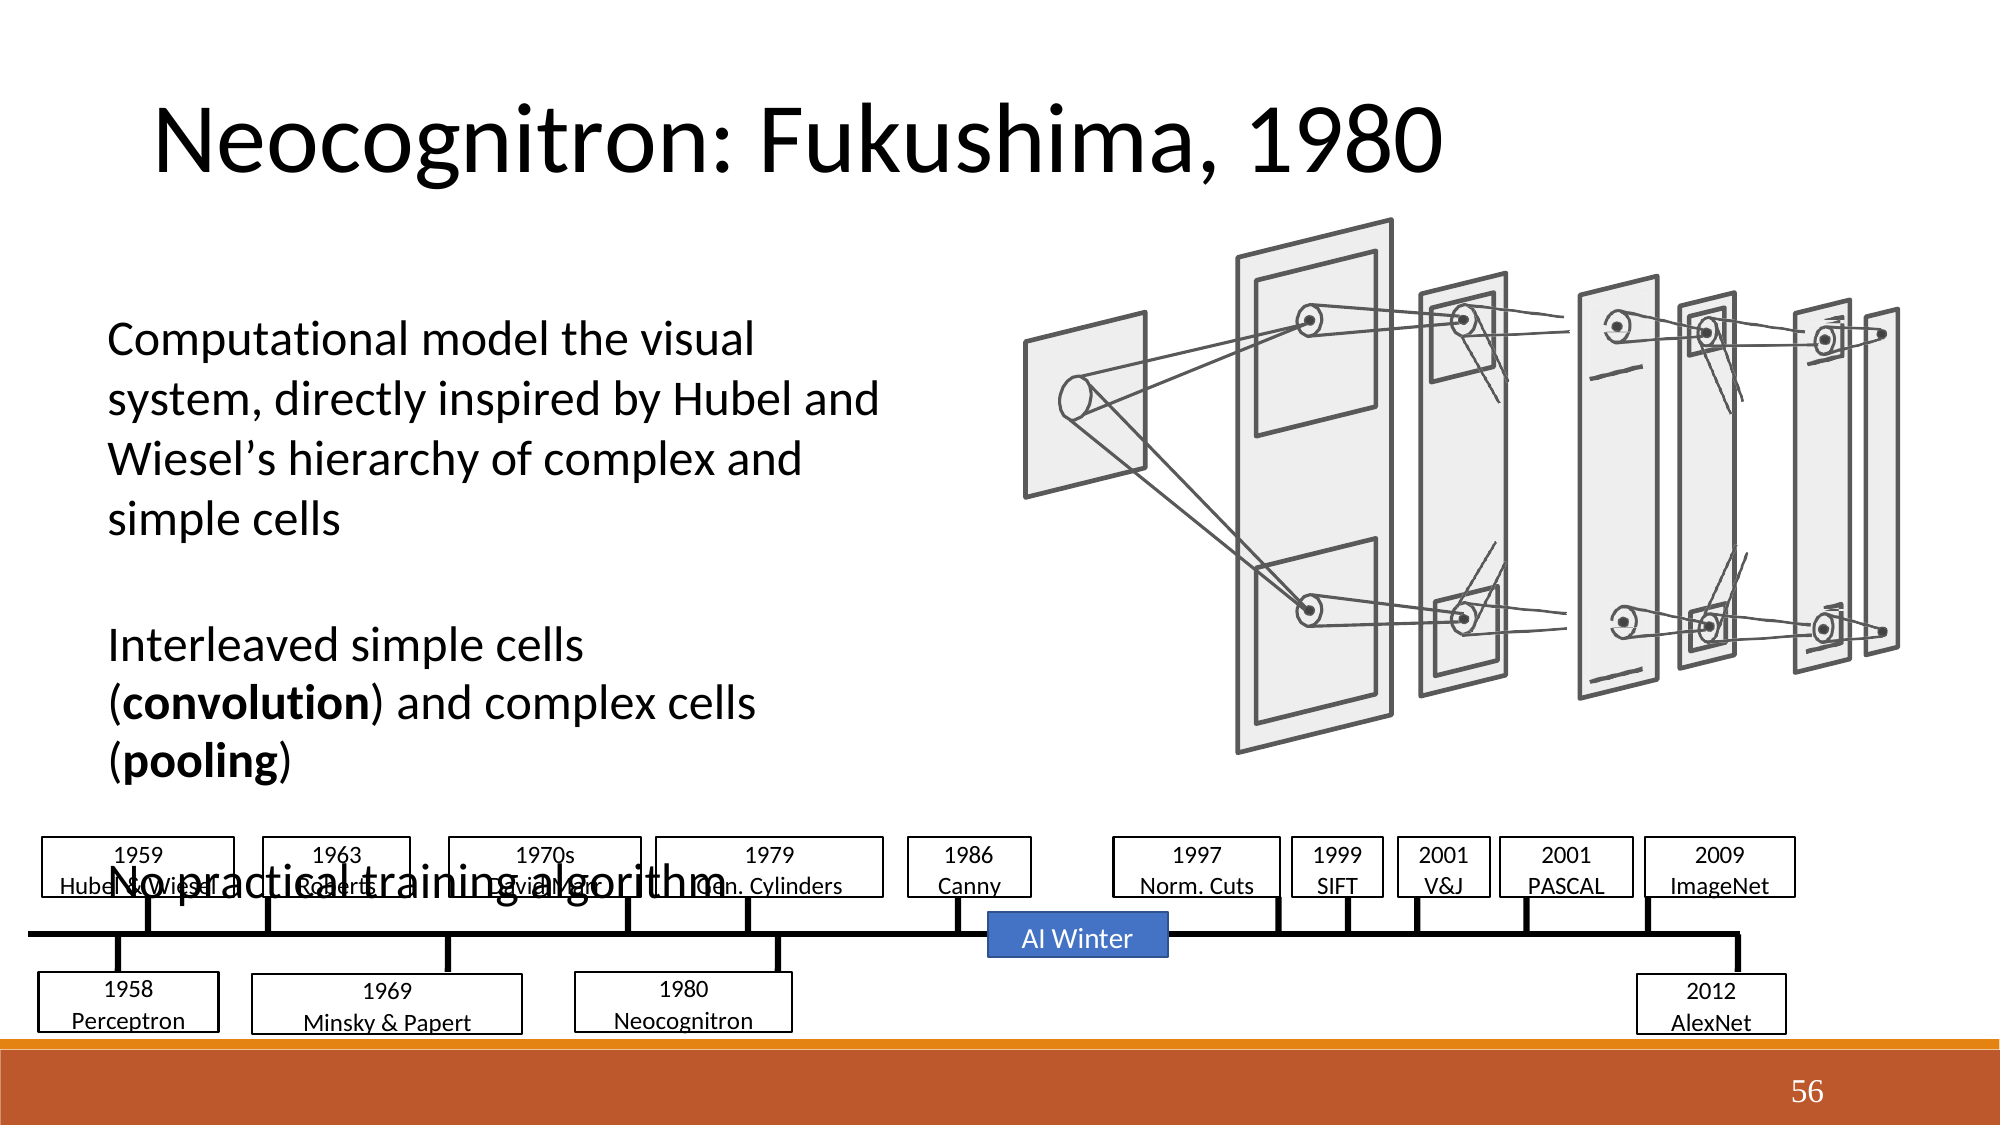

Neocognitron: Fukushima, 1980

Computational model the visual system, directly inspired by Hubel and Wiesel’s hierarchy of complex and simple cells

Interleaved simple cells (convolution) and complex cells (pooling)

No practical training algorithm

1959
Hubel & Wiesel
1963
Roberts
1970s
David Marr
1979
Gen. Cylinders
1986
Canny
1997
Norm. Cuts
1999
SIFT
2001
V&J
2001
PASCAL
2009
ImageNet

AI Winter

1958
Perceptron
1980
Neocognitron

1969
Minsky & Papert
2012
AlexNet
56